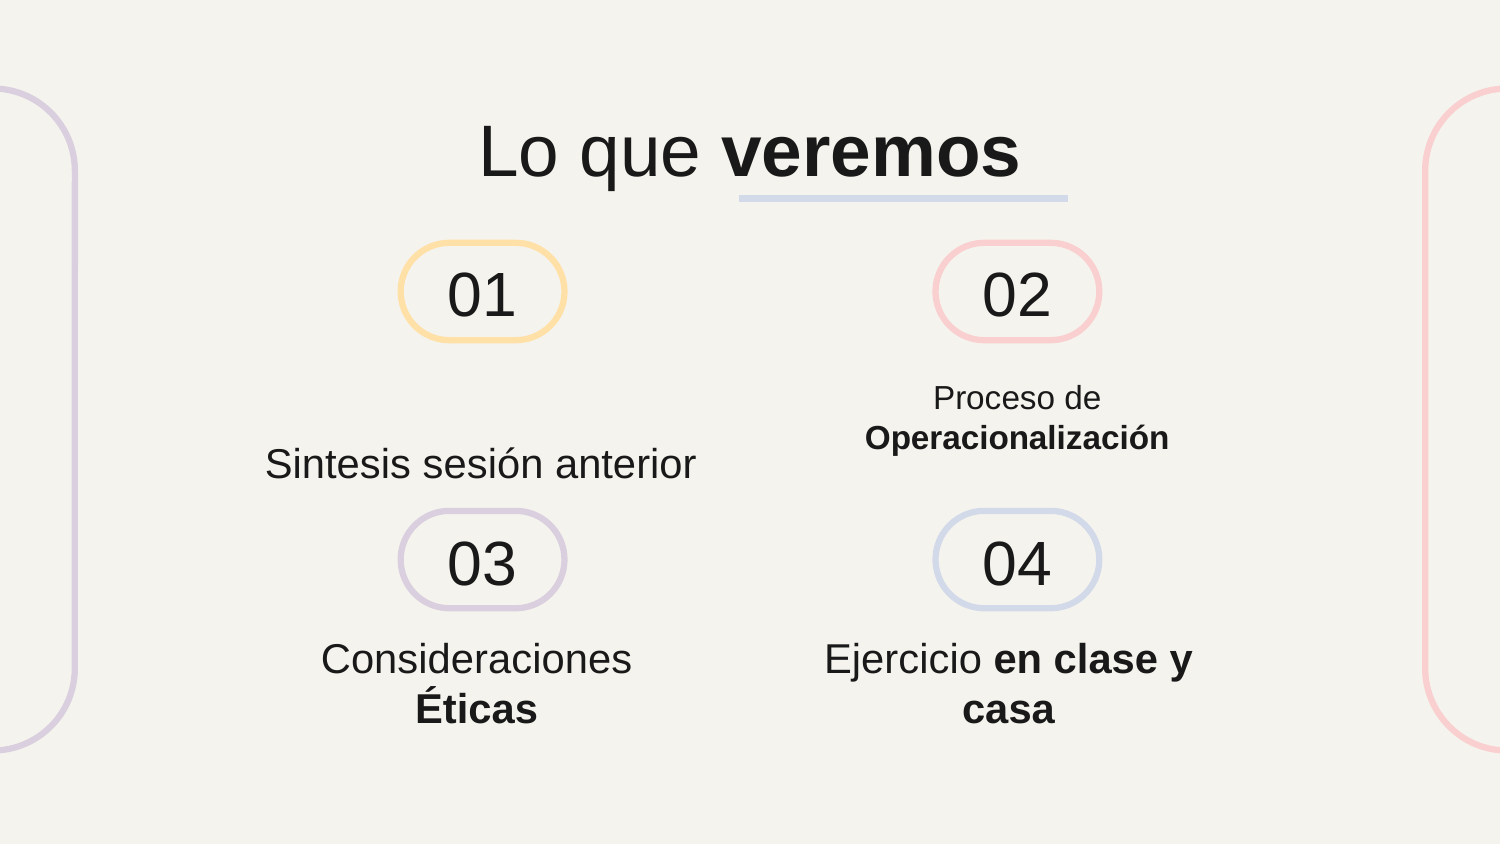

Lo que veremos
01
02

Proceso de Operacionalización
# Sintesis sesión anterior
03
04

Consideraciones Éticas
Ejercicio en clase y casa